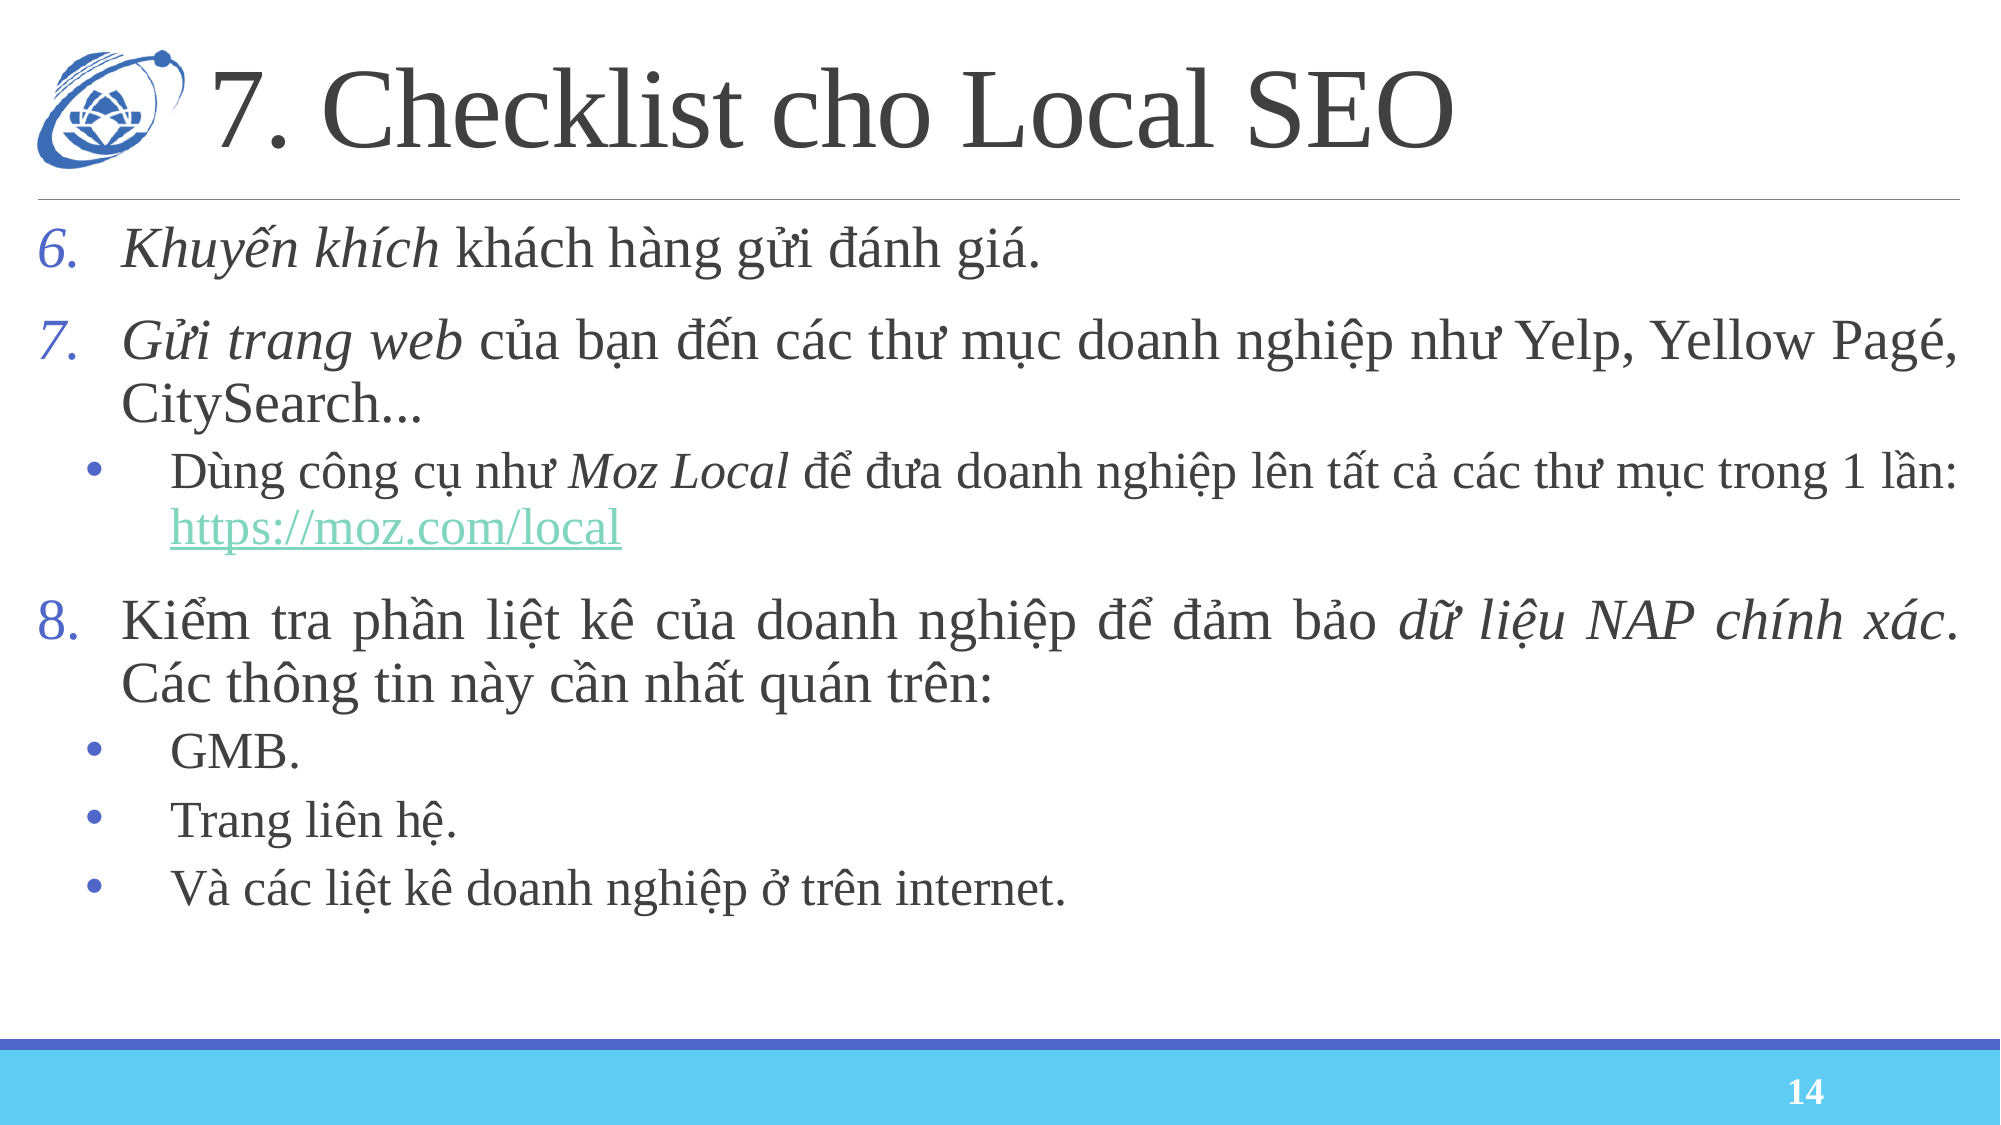

# 7. Checklist cho Local SEO
Khuyến khích khách hàng gửi đánh giá.
Gửi trang web của bạn đến các thư mục doanh nghiệp như Yelp, Yellow Pagé, CitySearch...
Dùng công cụ như Moz Local để đưa doanh nghiệp lên tất cả các thư mục trong 1 lần: https://moz.com/local
Kiểm tra phần liệt kê của doanh nghiệp để đảm bảo dữ liệu NAP chính xác. Các thông tin này cần nhất quán trên:
GMB.
Trang liên hệ.
Và các liệt kê doanh nghiệp ở trên internet.
14